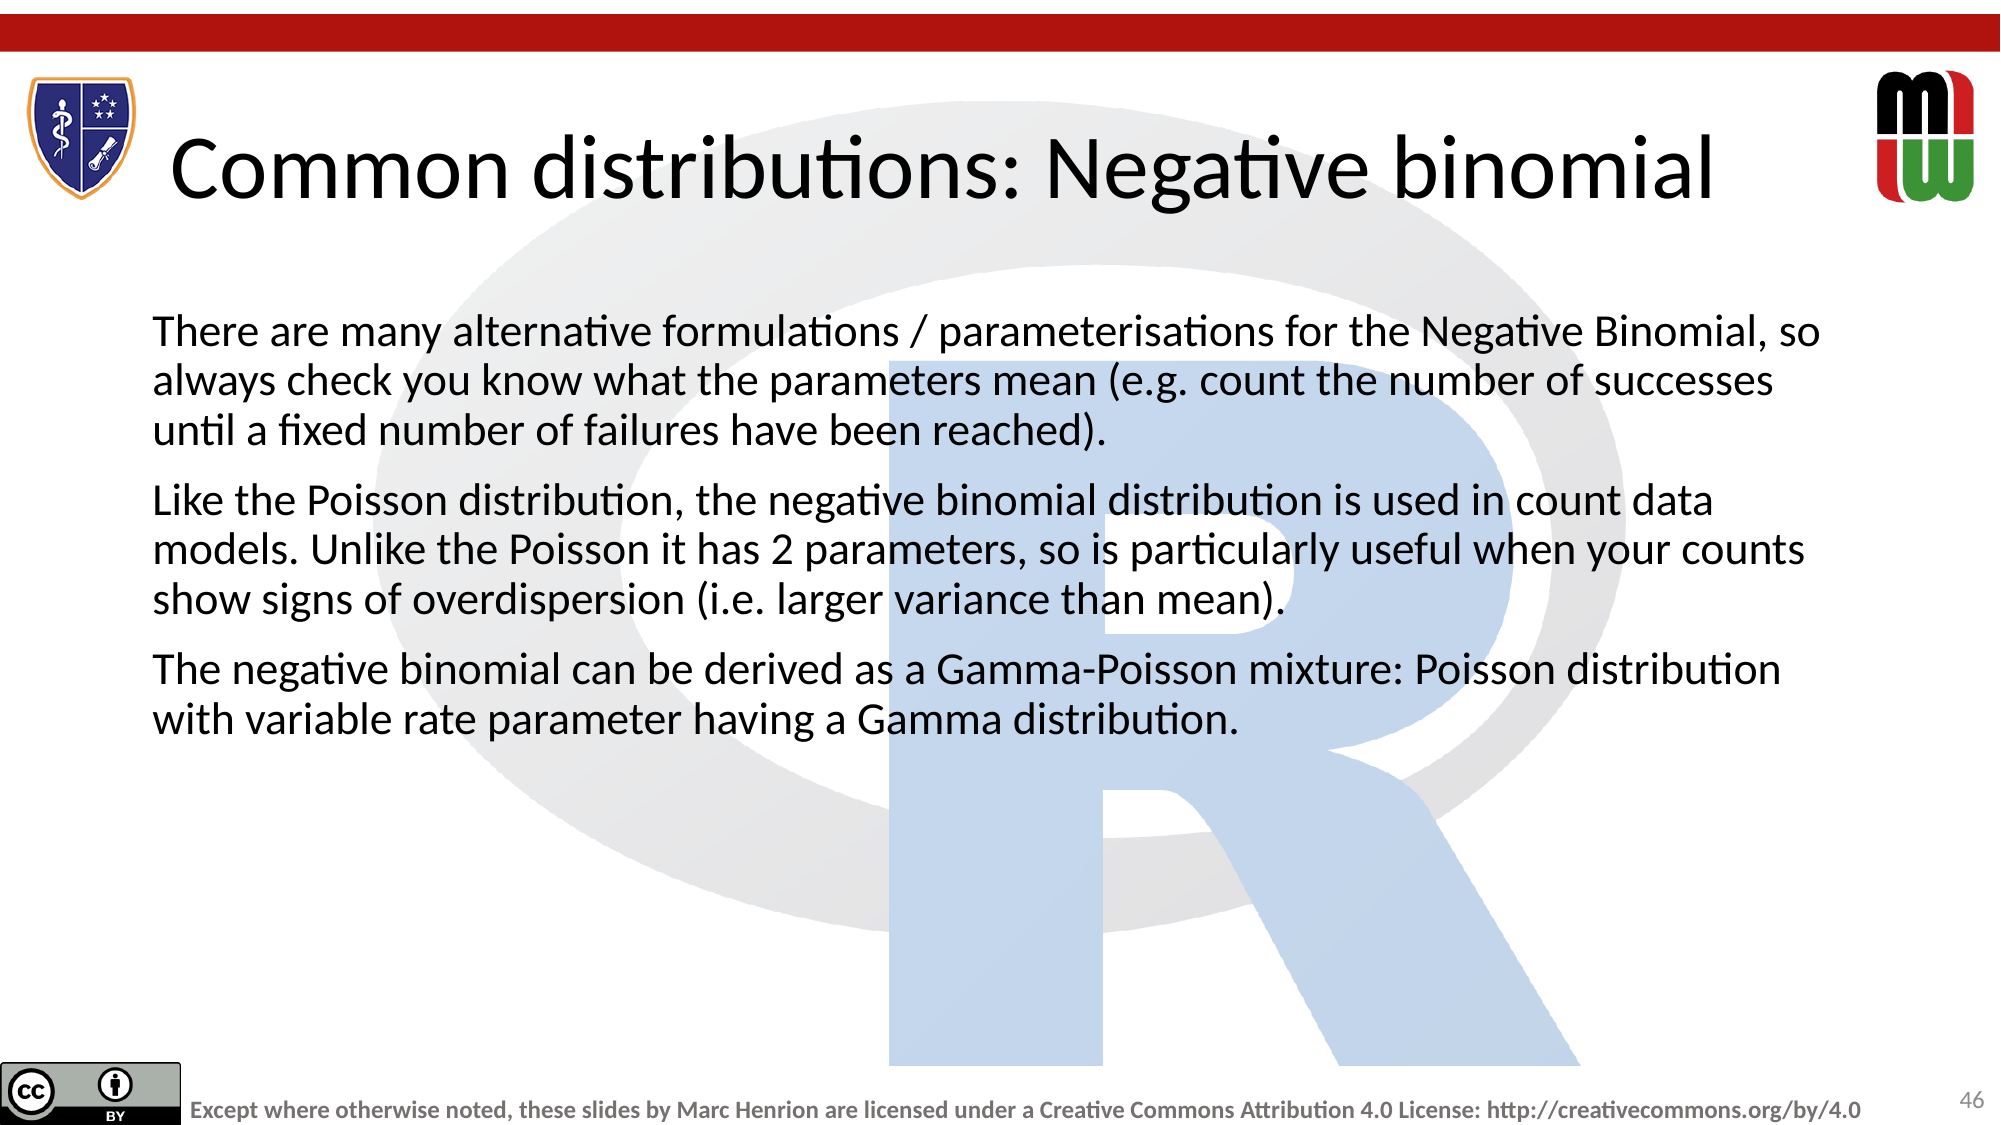

# Common distributions: Negative binomial
There are many alternative formulations / parameterisations for the Negative Binomial, so always check you know what the parameters mean (e.g. count the number of successes until a fixed number of failures have been reached).
Like the Poisson distribution, the negative binomial distribution is used in count data models. Unlike the Poisson it has 2 parameters, so is particularly useful when your counts show signs of overdispersion (i.e. larger variance than mean).
The negative binomial can be derived as a Gamma-Poisson mixture: Poisson distribution with variable rate parameter having a Gamma distribution.
46